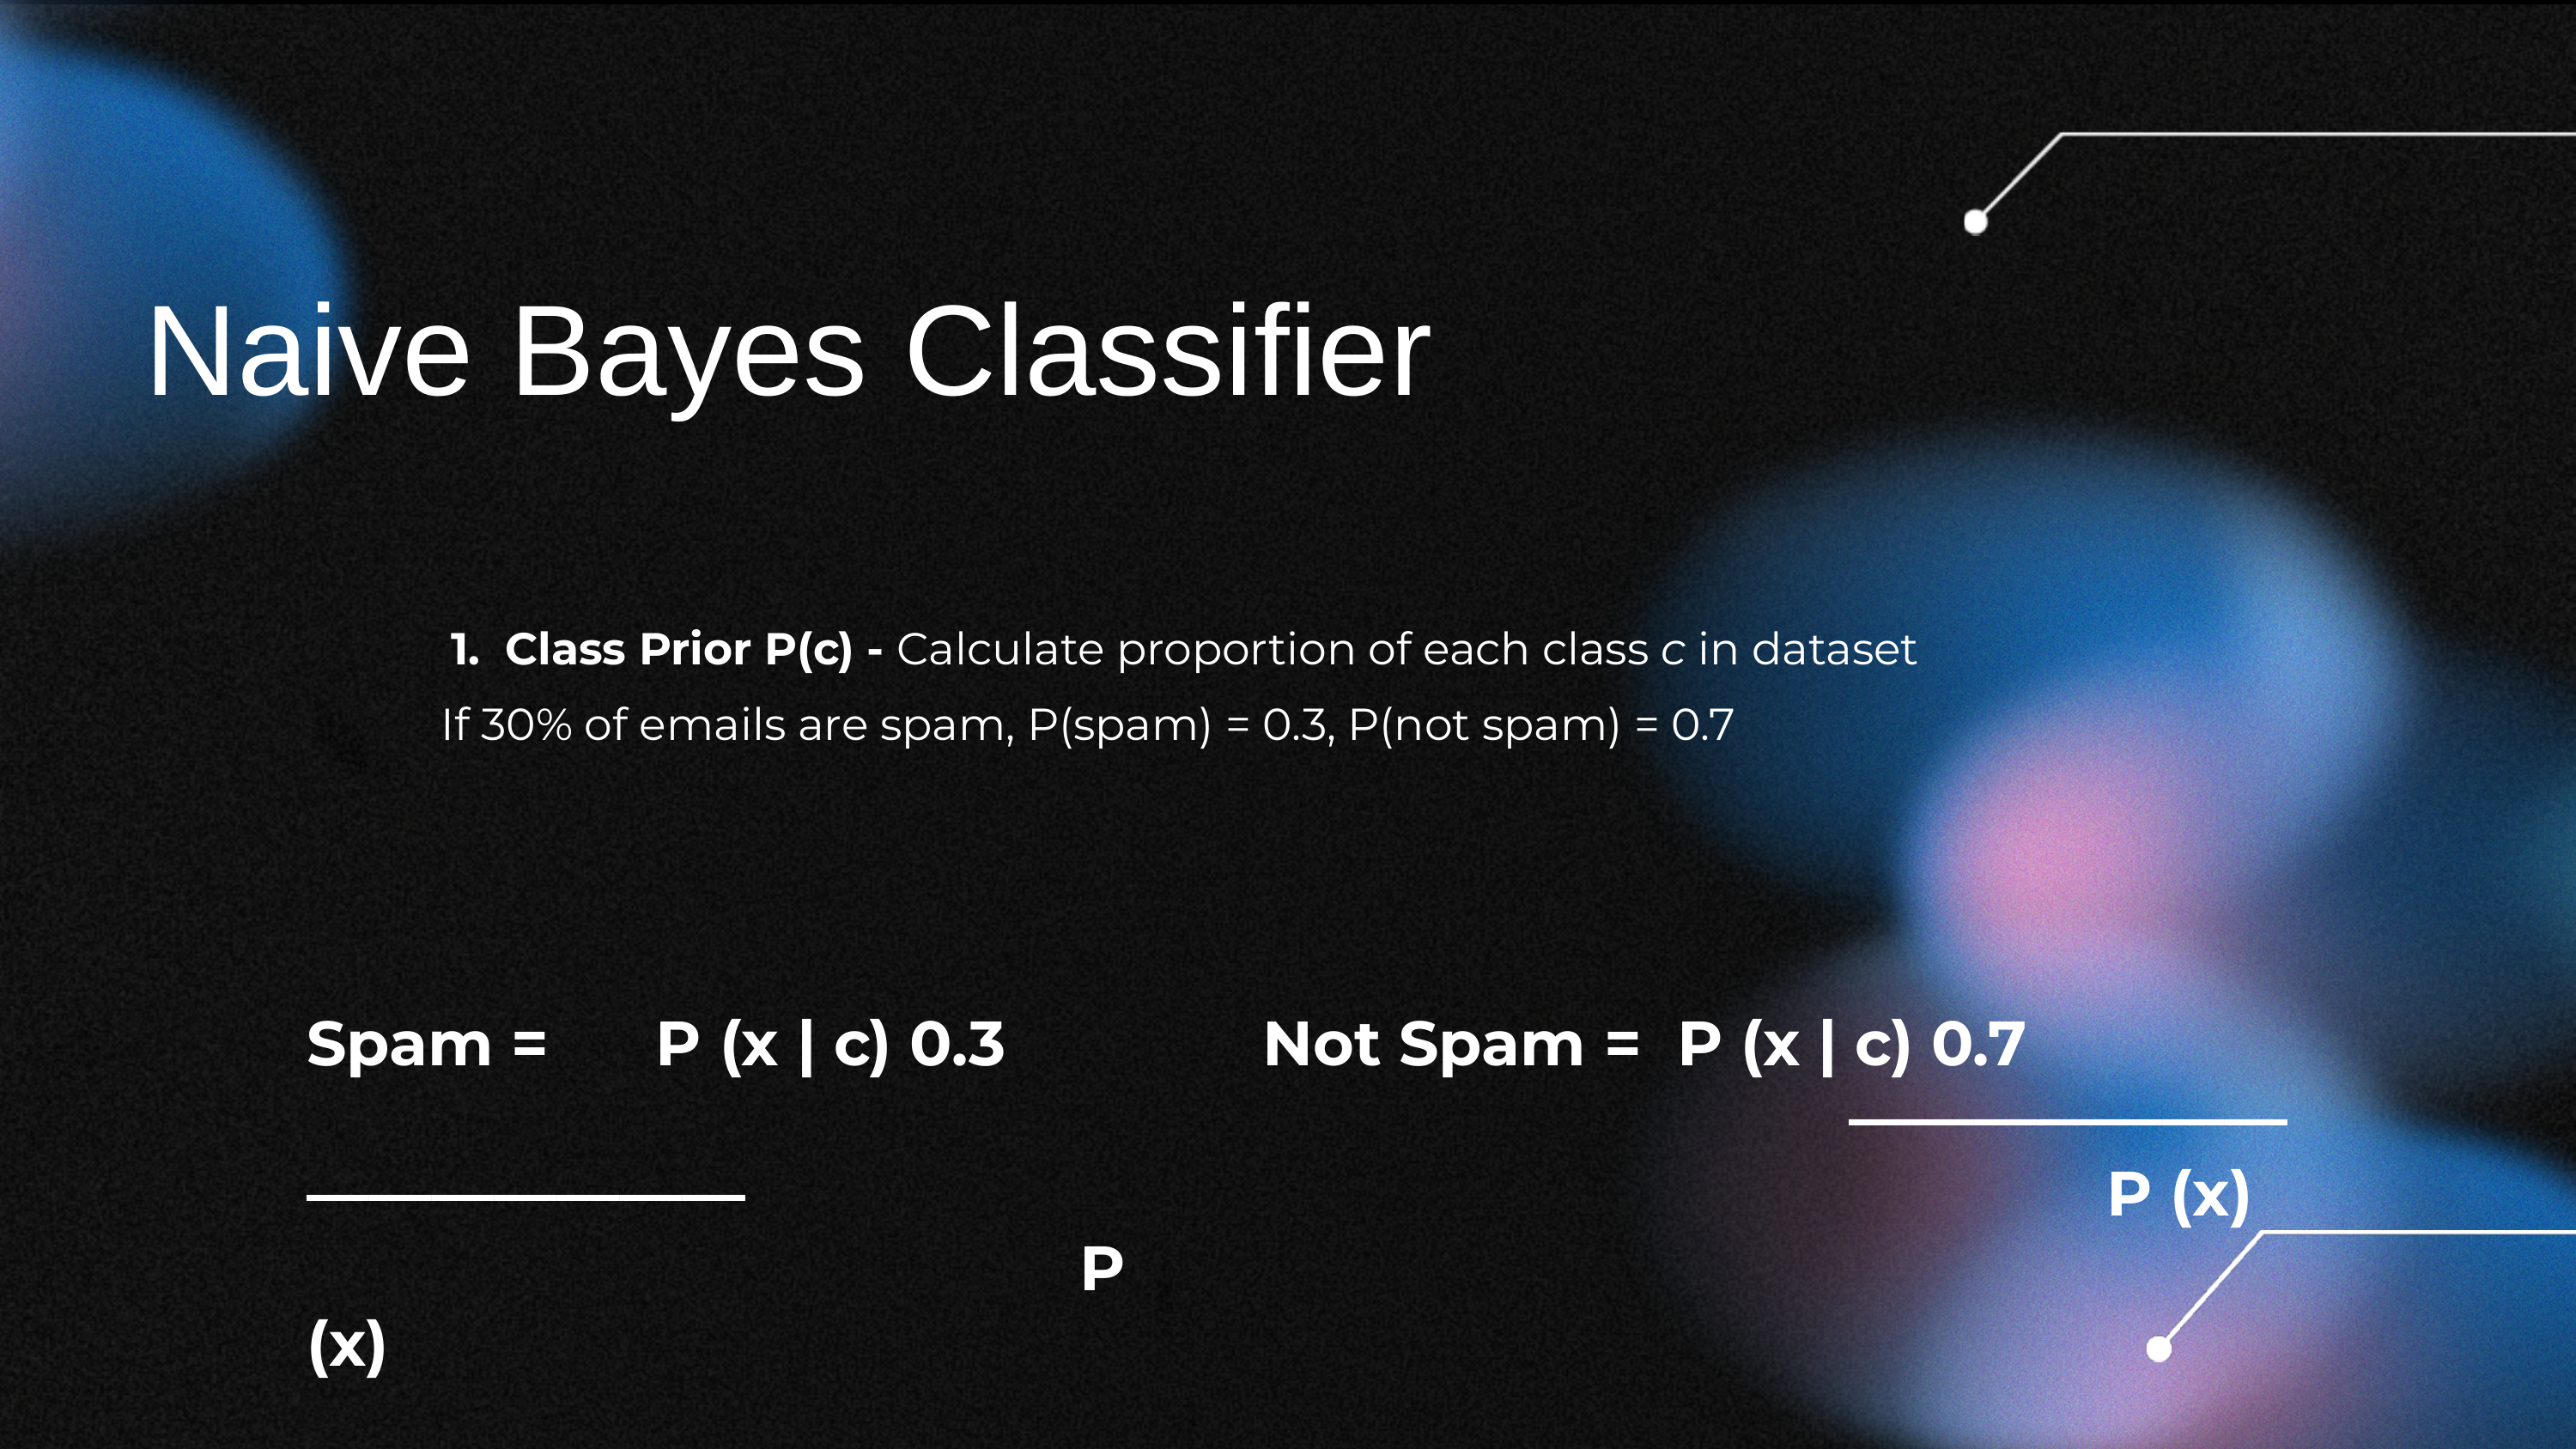

Naive Bayes Classifier

Class Prior P(c) - Calculate proportion of each class c in dataset
If 30% of emails are spam, P(spam) = 0.3, P(not spam) = 0.7
Spam =      P (x | c) 0.3
	    			———————
					    	P (x)
Not Spam =  P (x | c) 0.7
	    			    ———————
					    	    P (x)